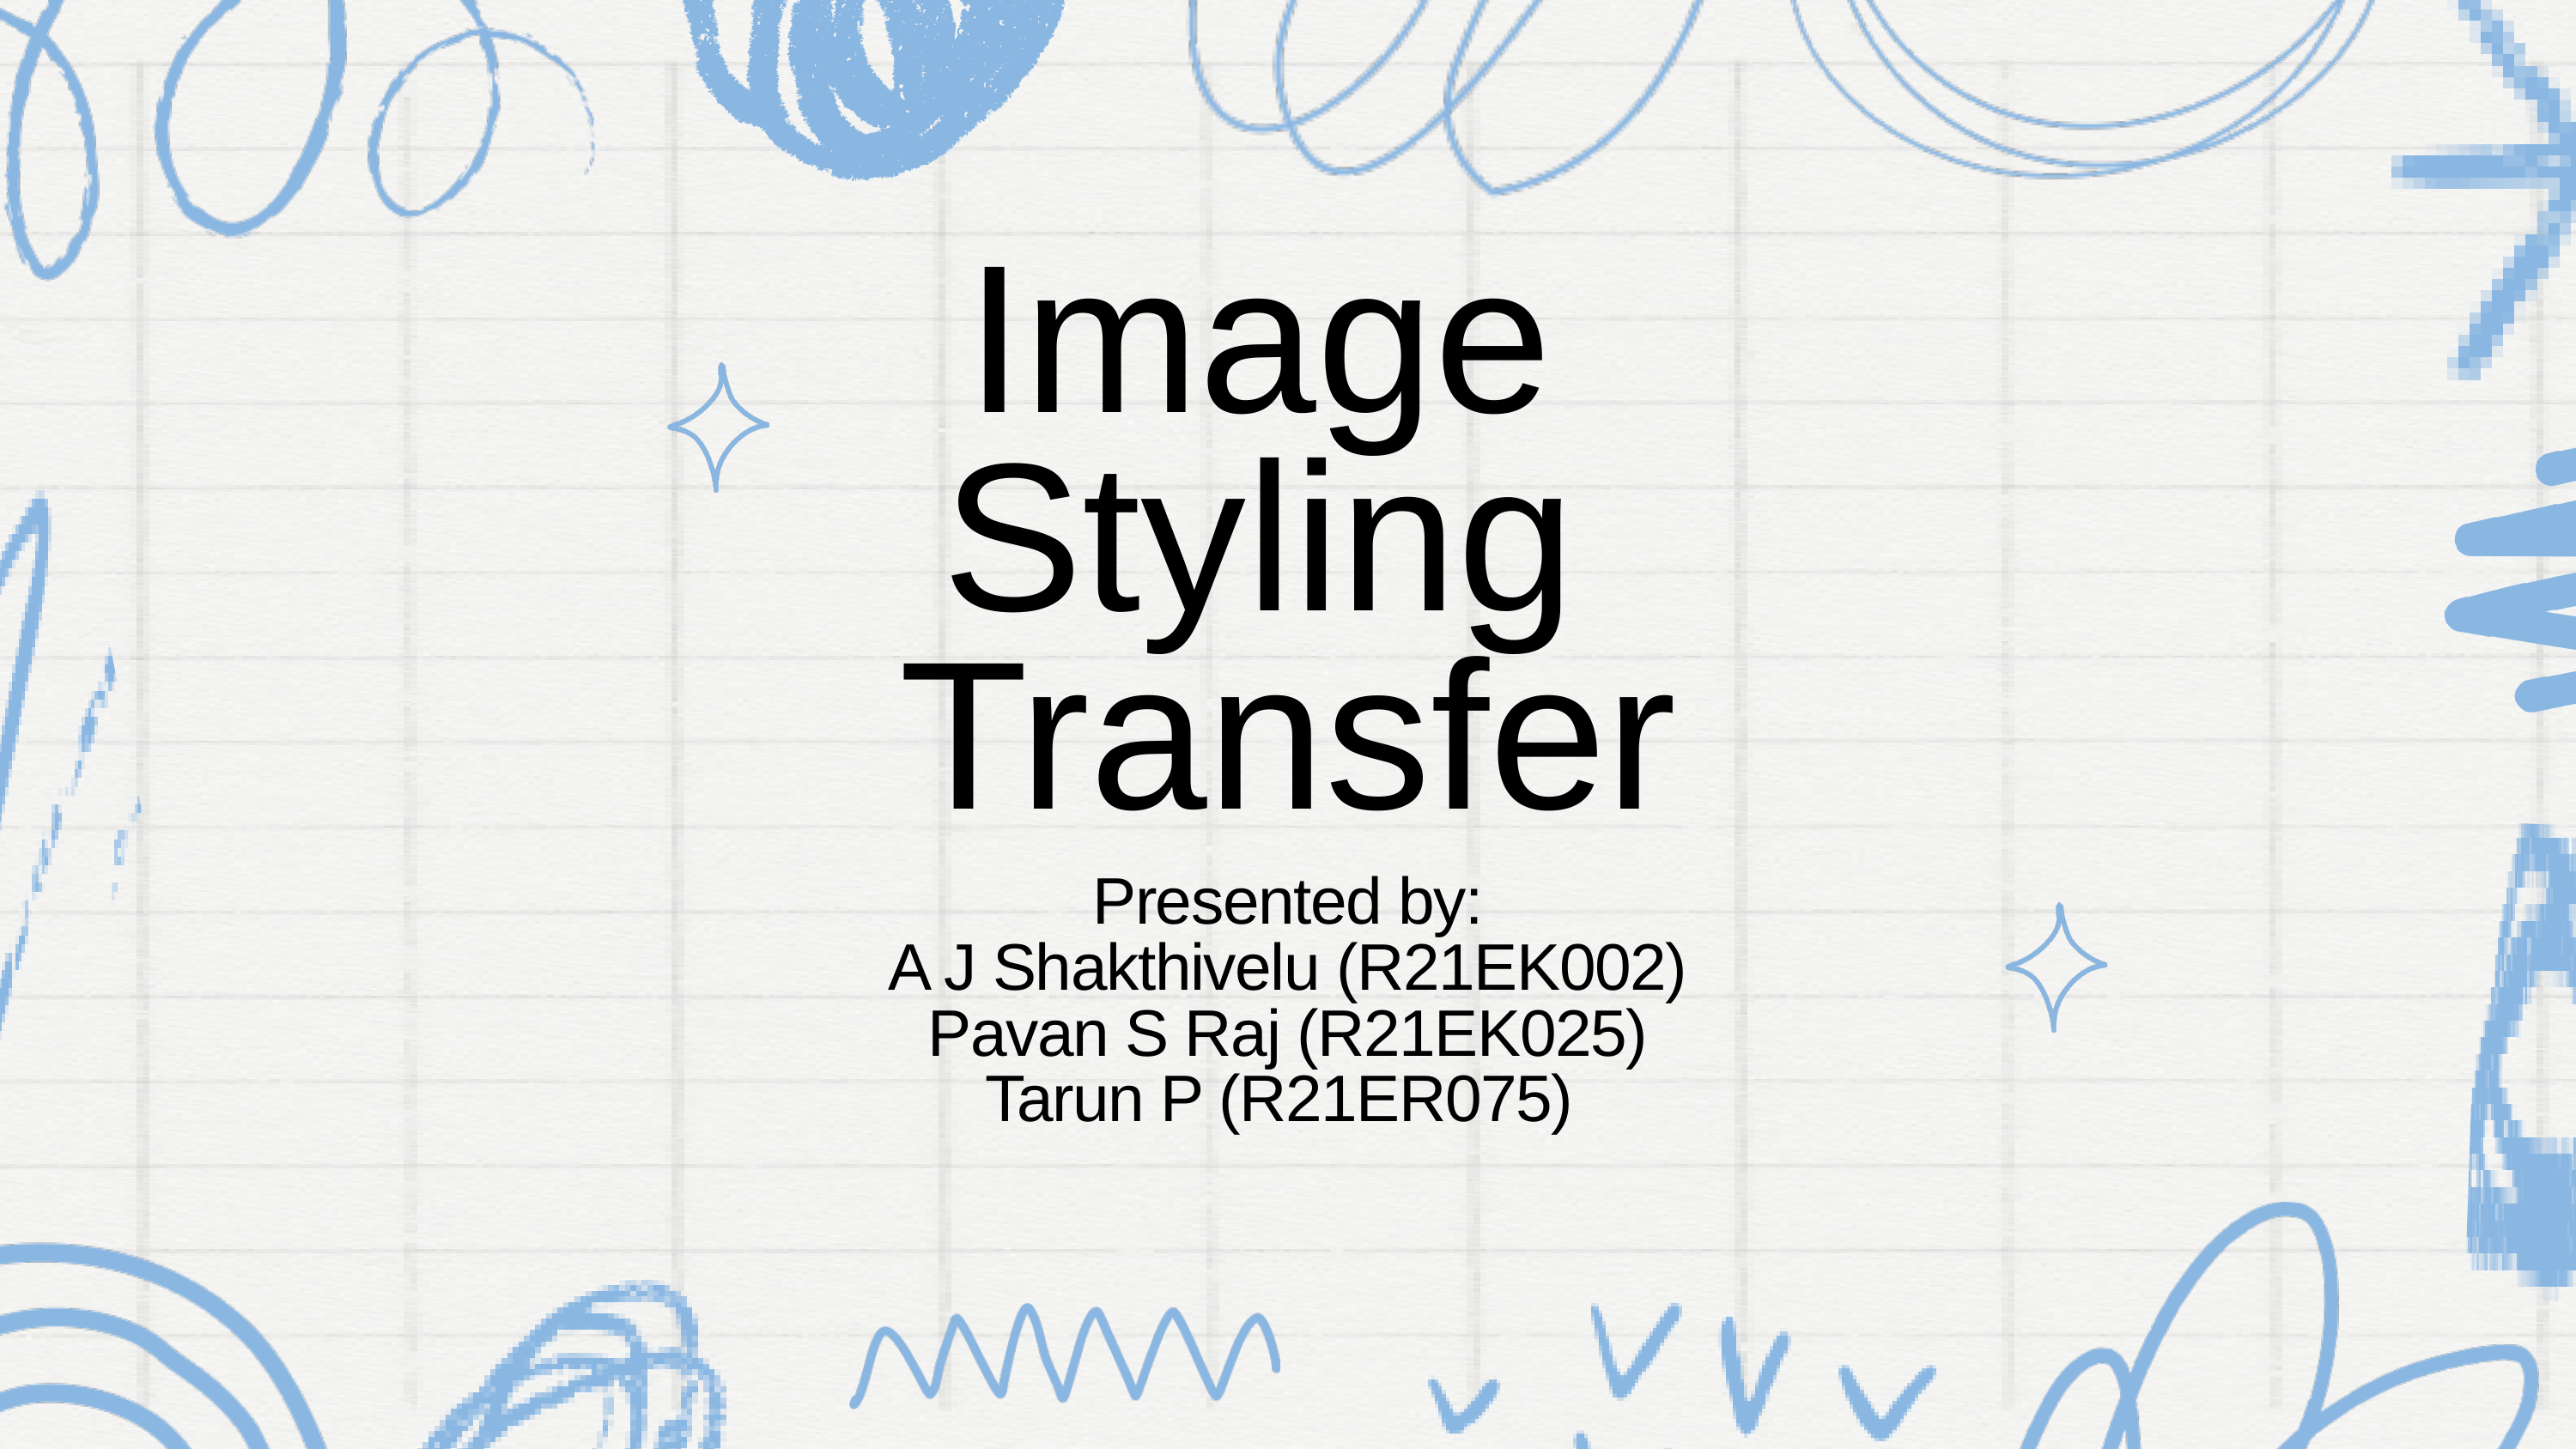

Image
Styling
Transfer

Presented by:
A J Shakthivelu (R21EK002)
Pavan S Raj (R21EK025)
Tarun P (R21ER075)